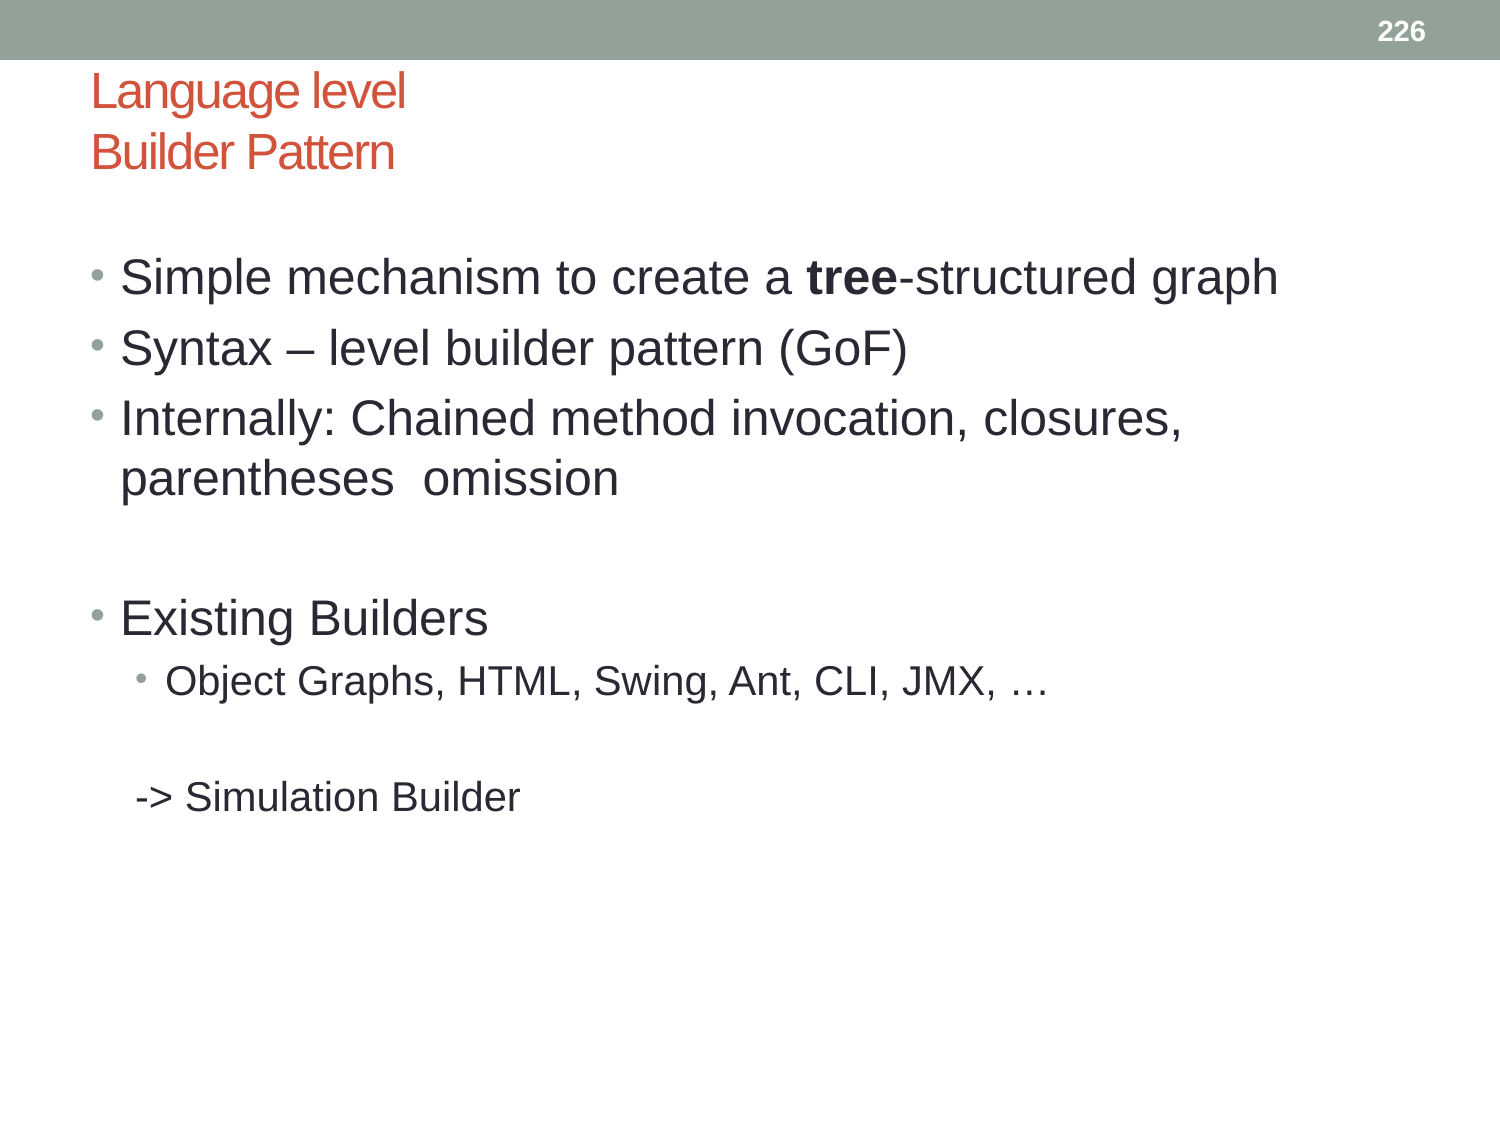

226
# Language level Builder Pattern
Simple mechanism to create a tree-structured graph
Syntax – level builder pattern (GoF)
Internally: Chained method invocation, closures, parentheses  omission

Existing Builders
Object Graphs, HTML, Swing, Ant, CLI, JMX, …

-> Simulation Builder